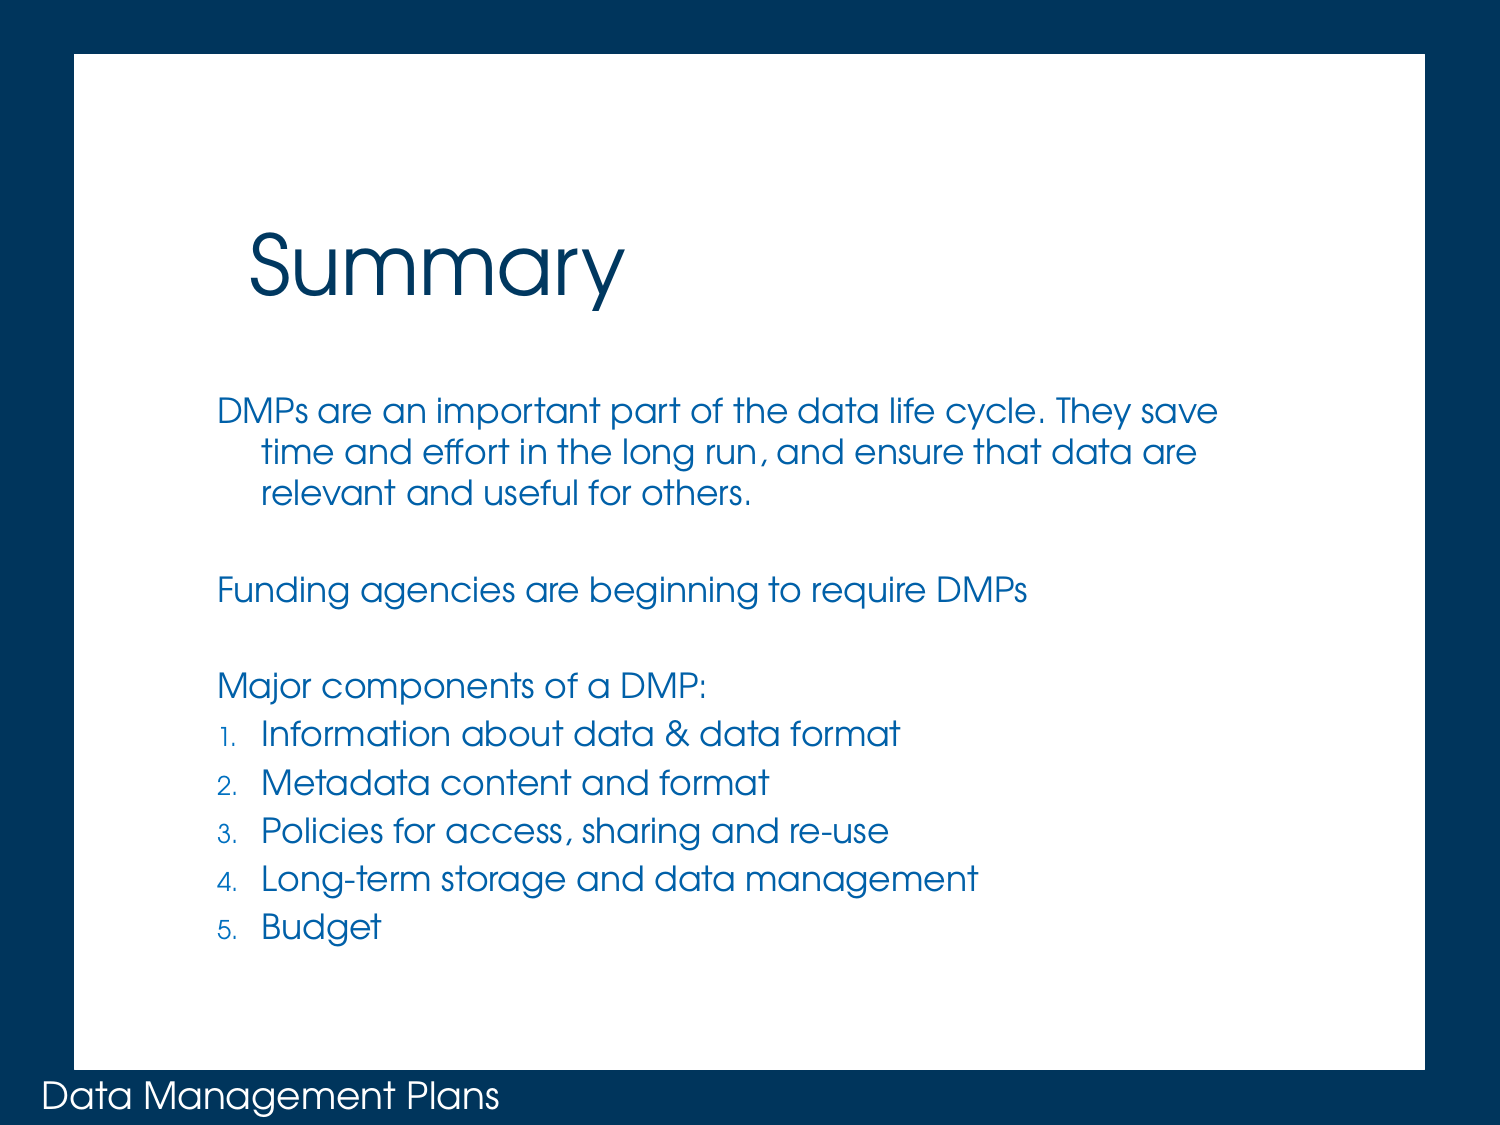

Summary
DMPs are an important part of the data life cycle. They save time and effort in the long run, and ensure that data are relevant and useful for others.

Funding agencies are beginning to require DMPs

Major components of a DMP:
Information about data & data format
Metadata content and format
Policies for access, sharing and re-use
Long-term storage and data management
Budget

Data Management Plans